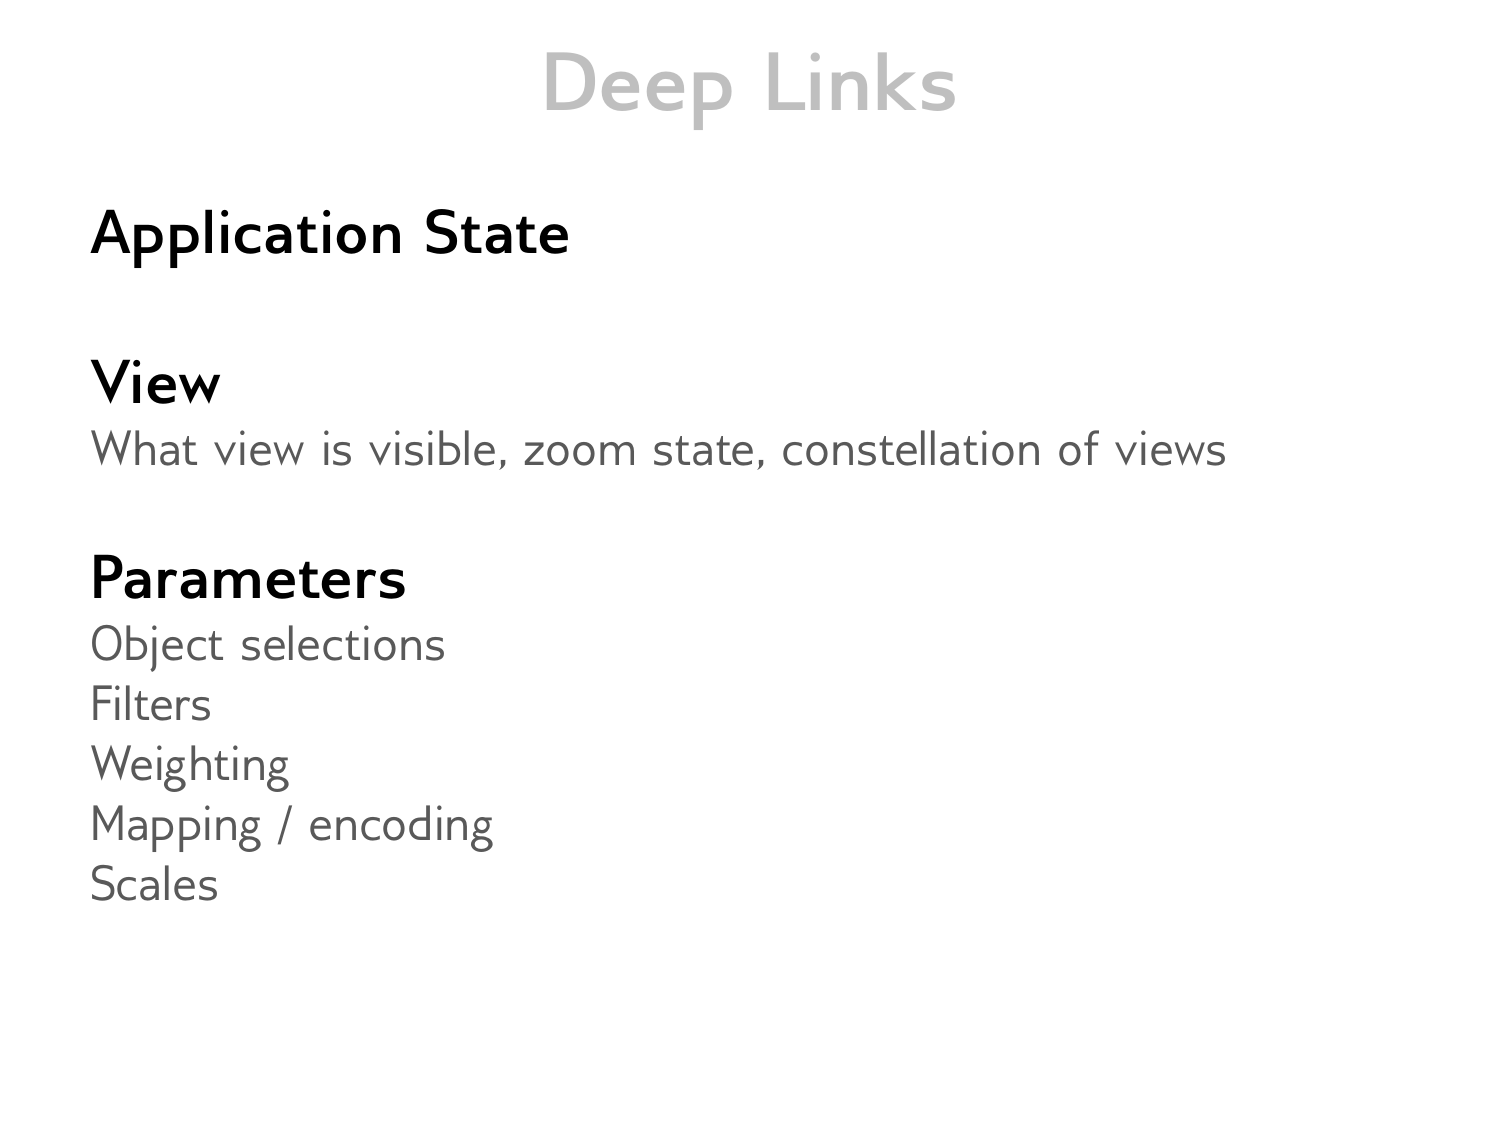

# Deep Links
Application State

View
What view is visible, zoom state, constellation of views

Parameters
Object selections
Filters
Weighting
Mapping / encoding
Scales